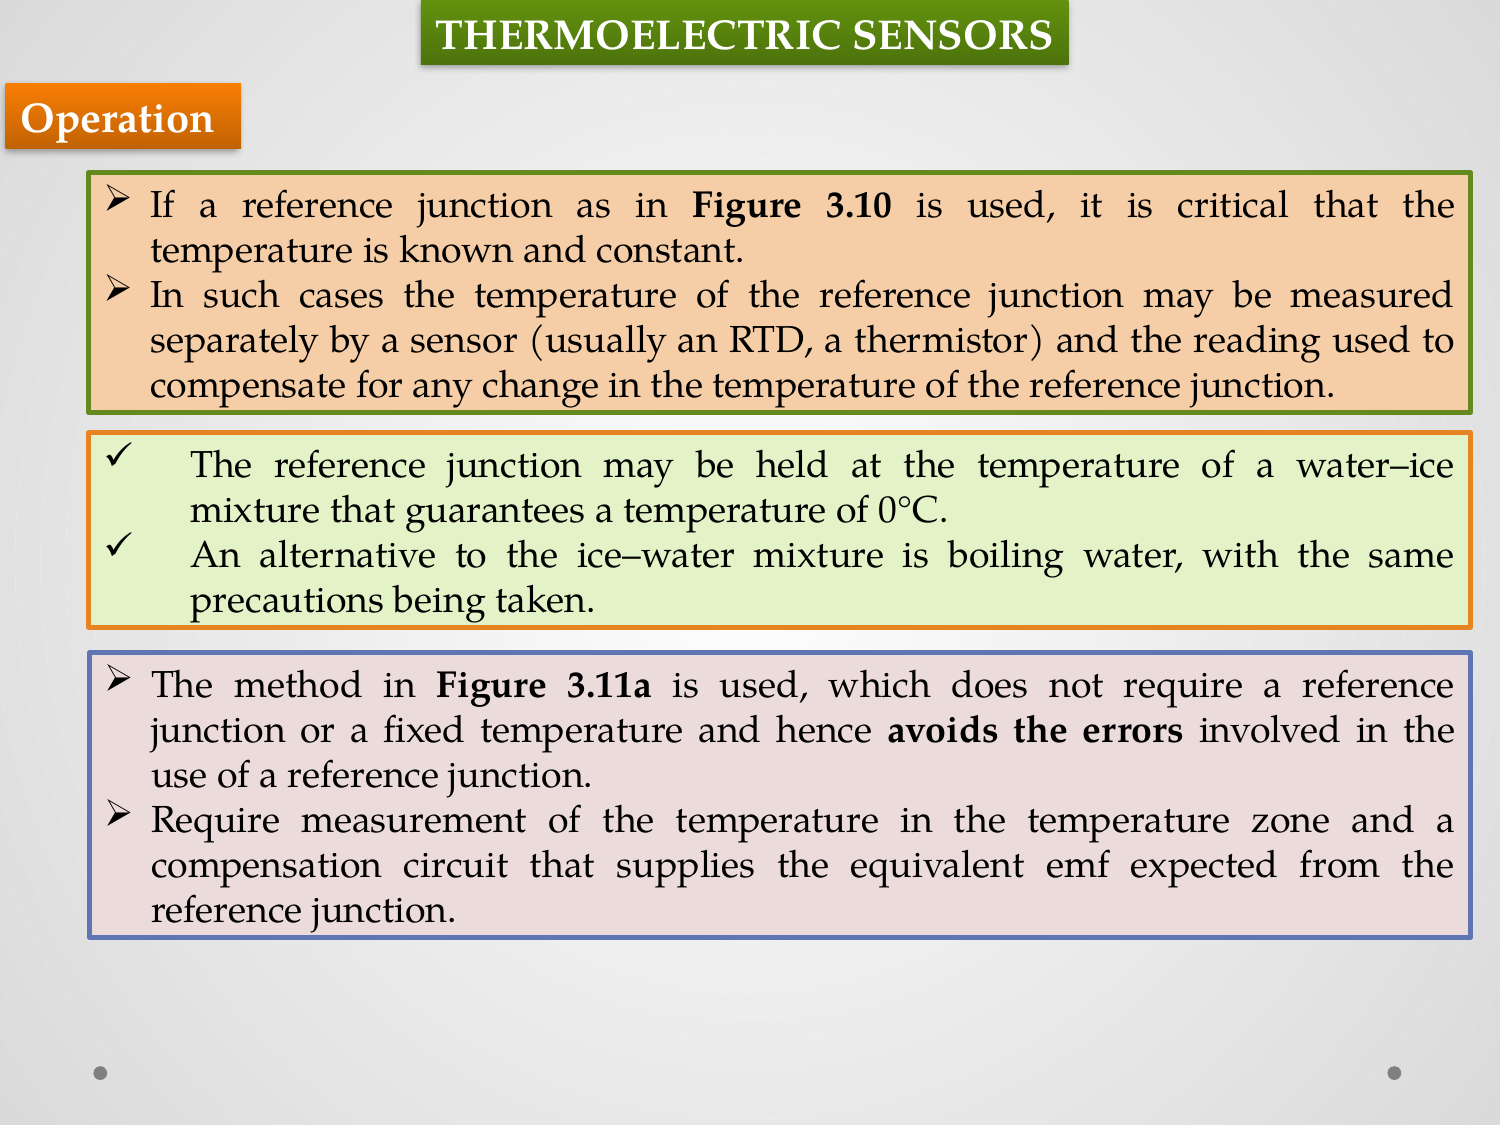

THERMOELECTRIC SENSORS
Operation
If a reference junction as in Figure 3.10 is used, it is critical that the temperature is known and constant.
In such cases the temperature of the reference junction may be measured separately by a sensor (usually an RTD, a thermistor) and the reading used to compensate for any change in the temperature of the reference junction.
The reference junction may be held at the temperature of a water–ice mixture that guarantees a temperature of 0°C.
An alternative to the ice–water mixture is boiling water, with the same precautions being taken.
The method in Figure 3.11a is used, which does not require a reference junction or a fixed temperature and hence avoids the errors involved in the use of a reference junction.
Require measurement of the temperature in the temperature zone and a compensation circuit that supplies the equivalent emf expected from the reference junction.